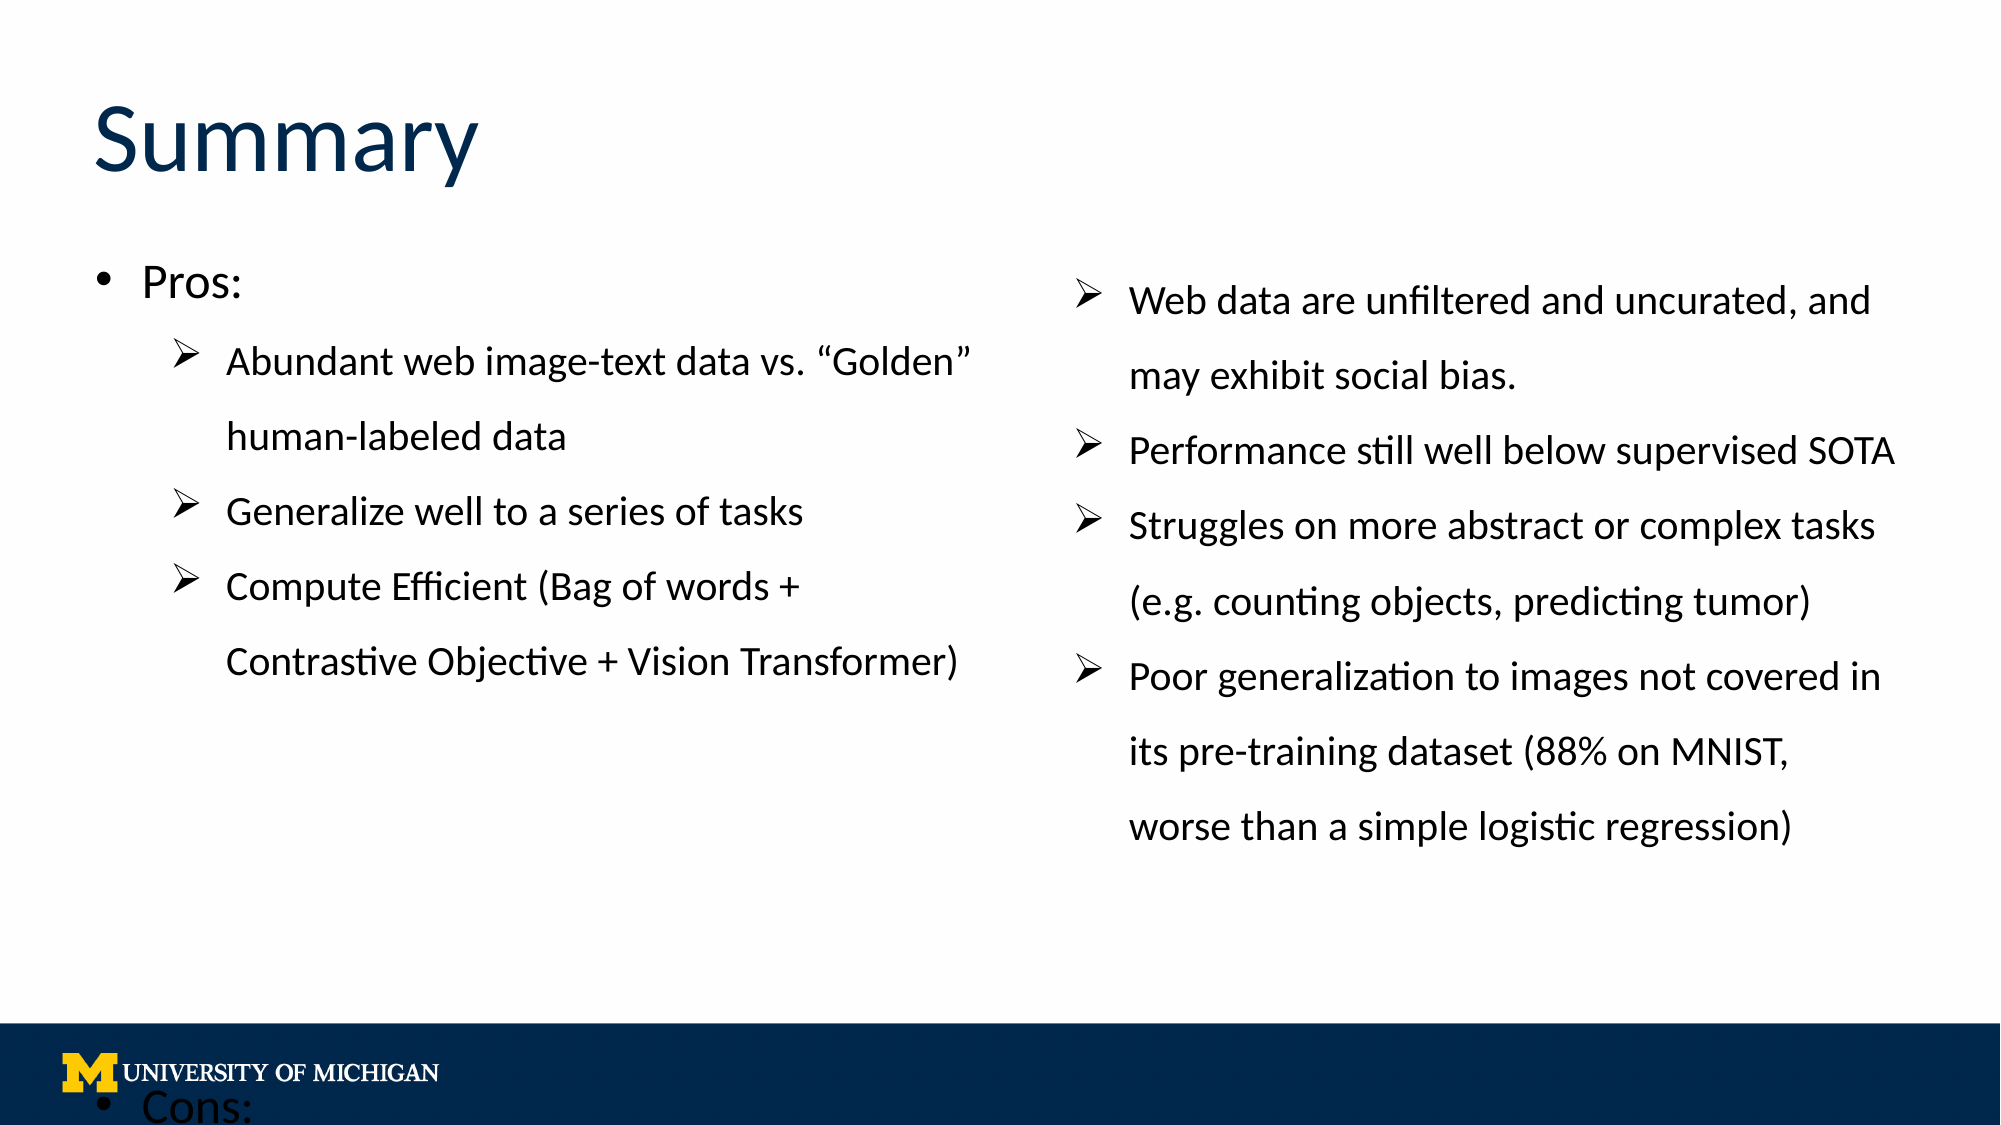

# Summary
Pros:
Abundant web image-text data vs. “Golden” human-labeled data
Generalize well to a series of tasks
Compute Efficient (Bag of words + Contrastive Objective + Vision Transformer)

Cons:
Web data are unfiltered and uncurated, and may exhibit social bias.
Performance still well below supervised SOTA
Struggles on more abstract or complex tasks (e.g. counting objects, predicting tumor)
Poor generalization to images not covered in its pre-training dataset (88% on MNIST, worse than a simple logistic regression)